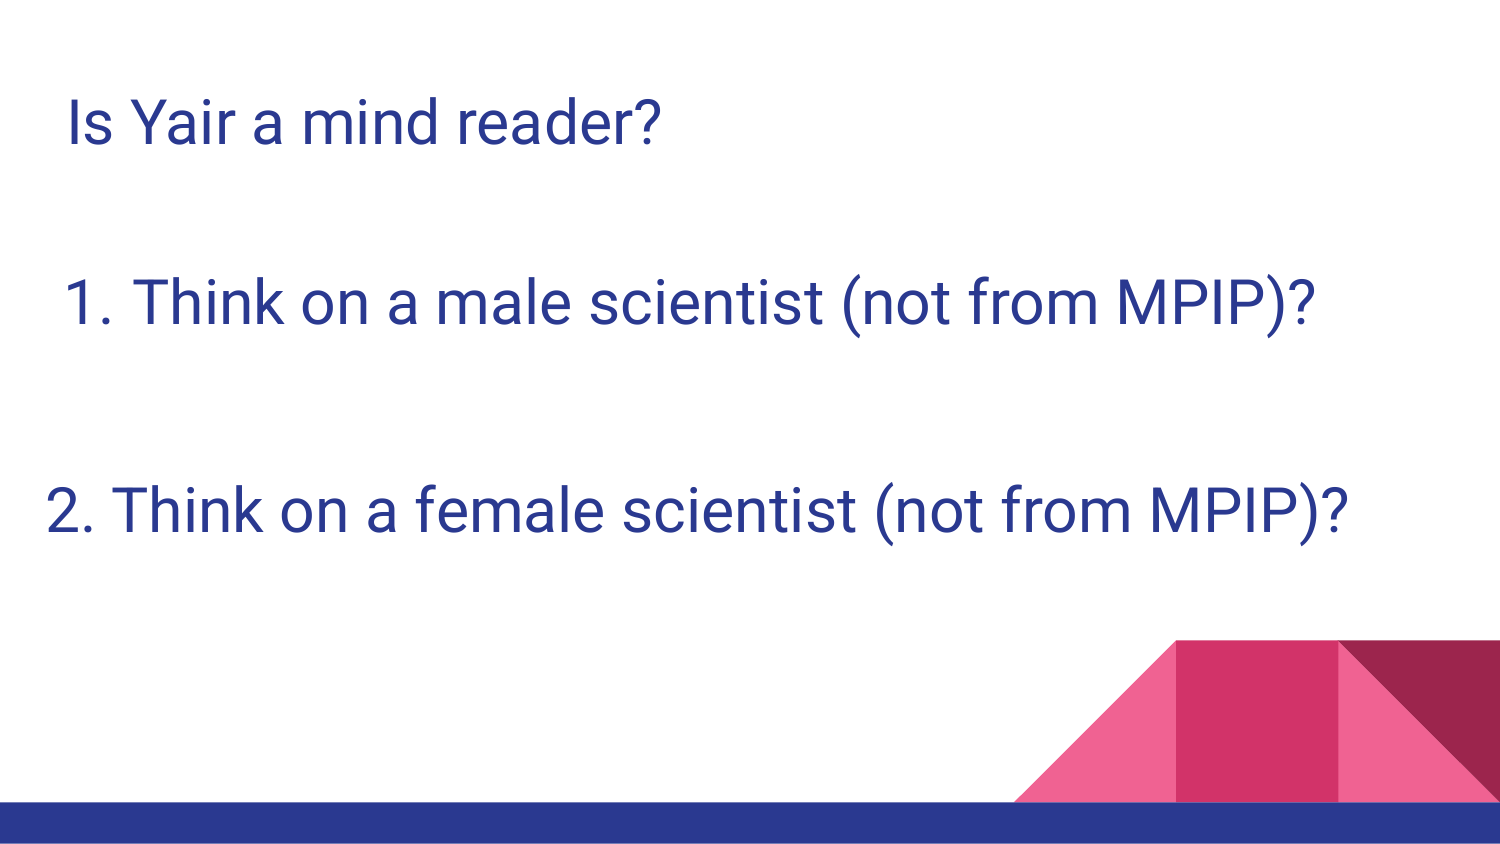

# Is Yair a mind reader?
Think on a male scientist (not from MPIP)?
2. Think on a female scientist (not from MPIP)?